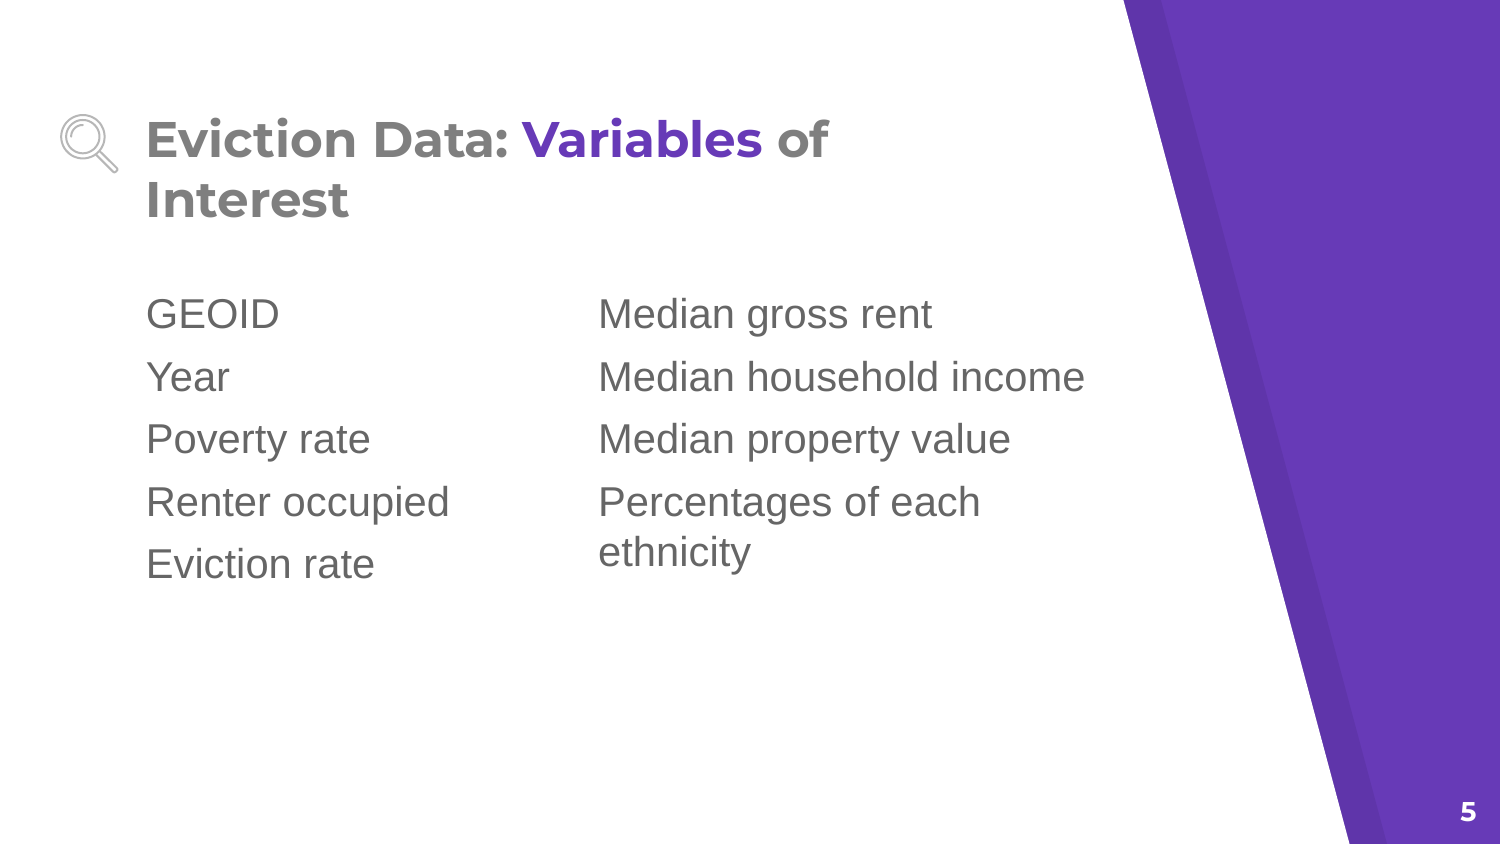

# Eviction Data: Variables of Interest
GEOID
Year
Poverty rate
Renter occupied
Eviction rate

Median gross rent
Median household income
Median property value
Percentages of each ethnicity

5